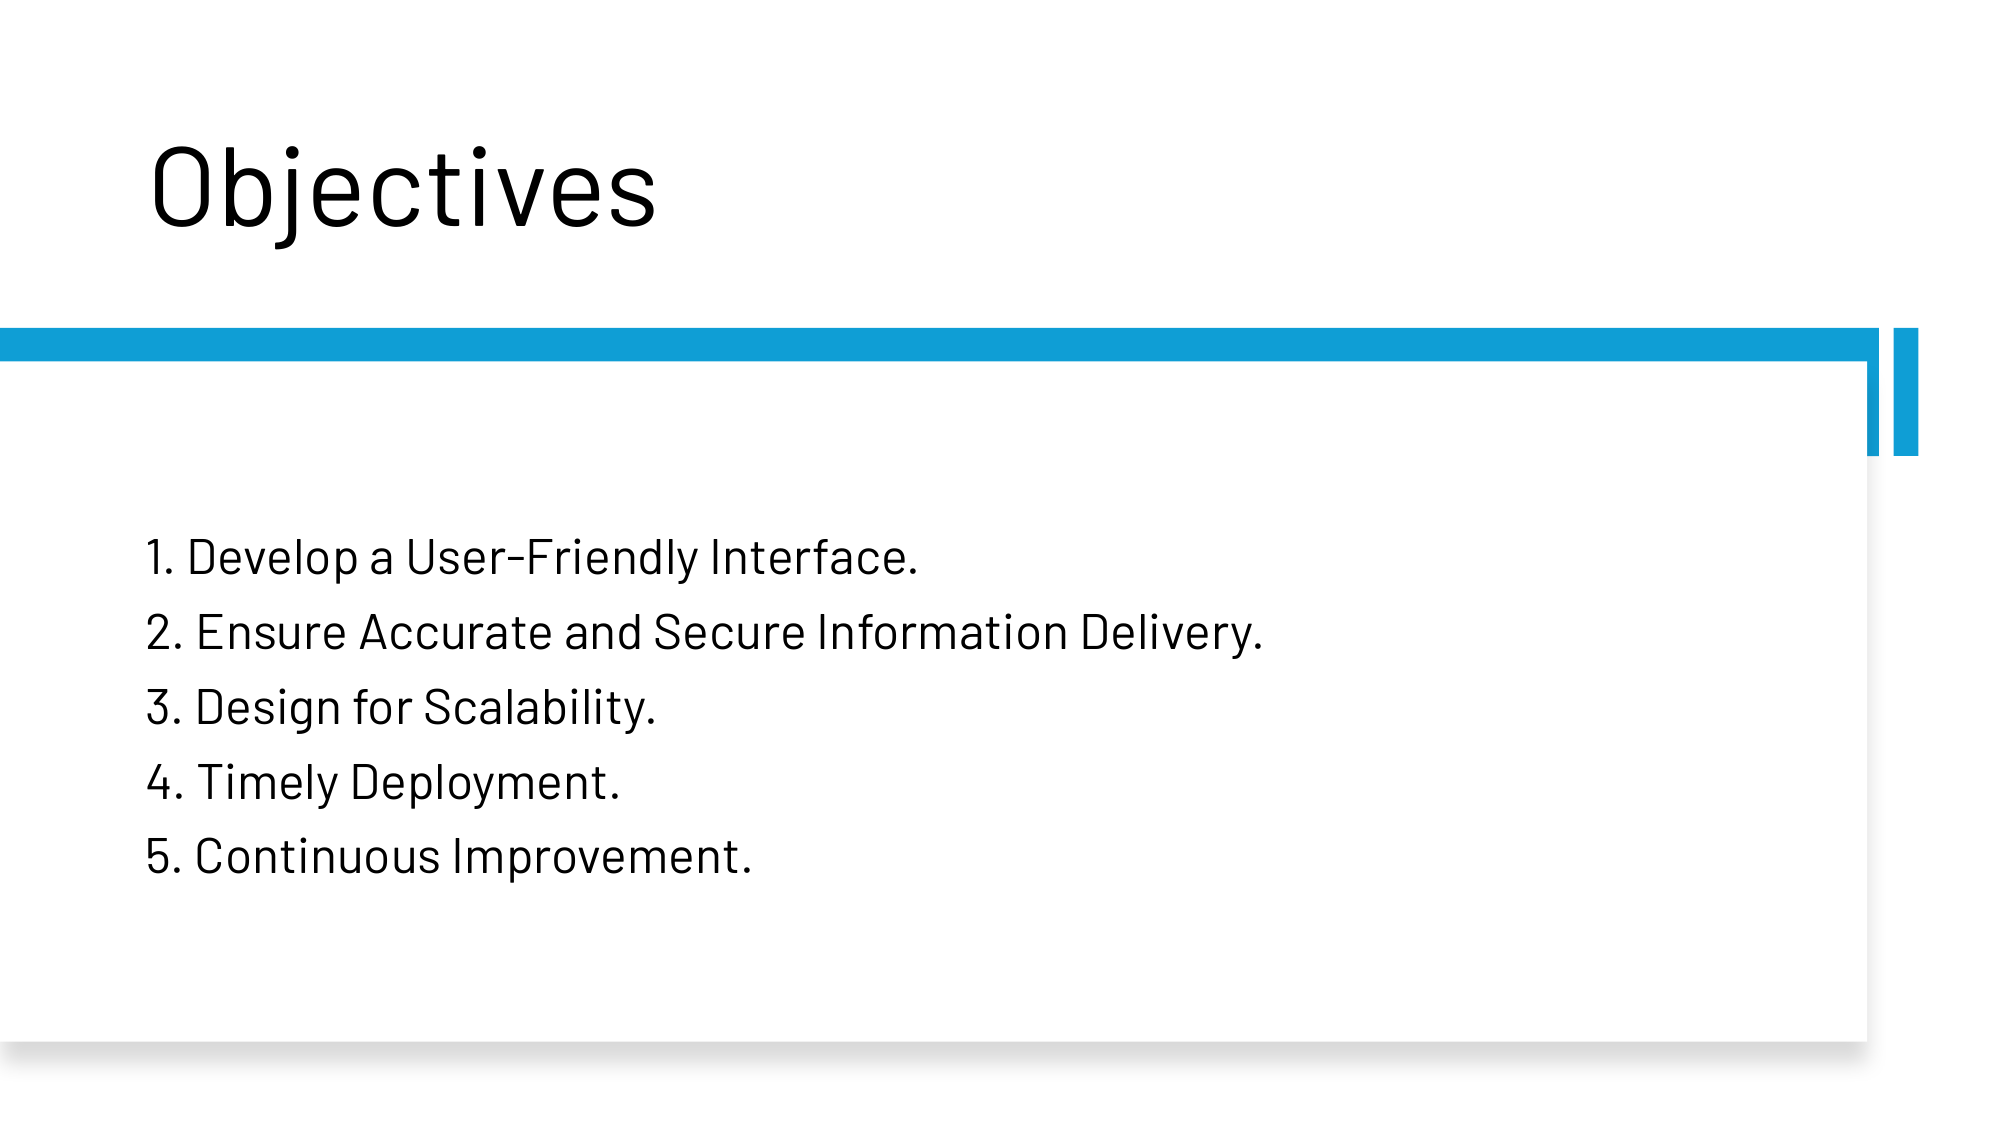

# Objectives

1. Develop a User-Friendly Interface.
2. Ensure Accurate and Secure Information Delivery.
3. Design for Scalability.
4. Timely Deployment.
5. Continuous Improvement.